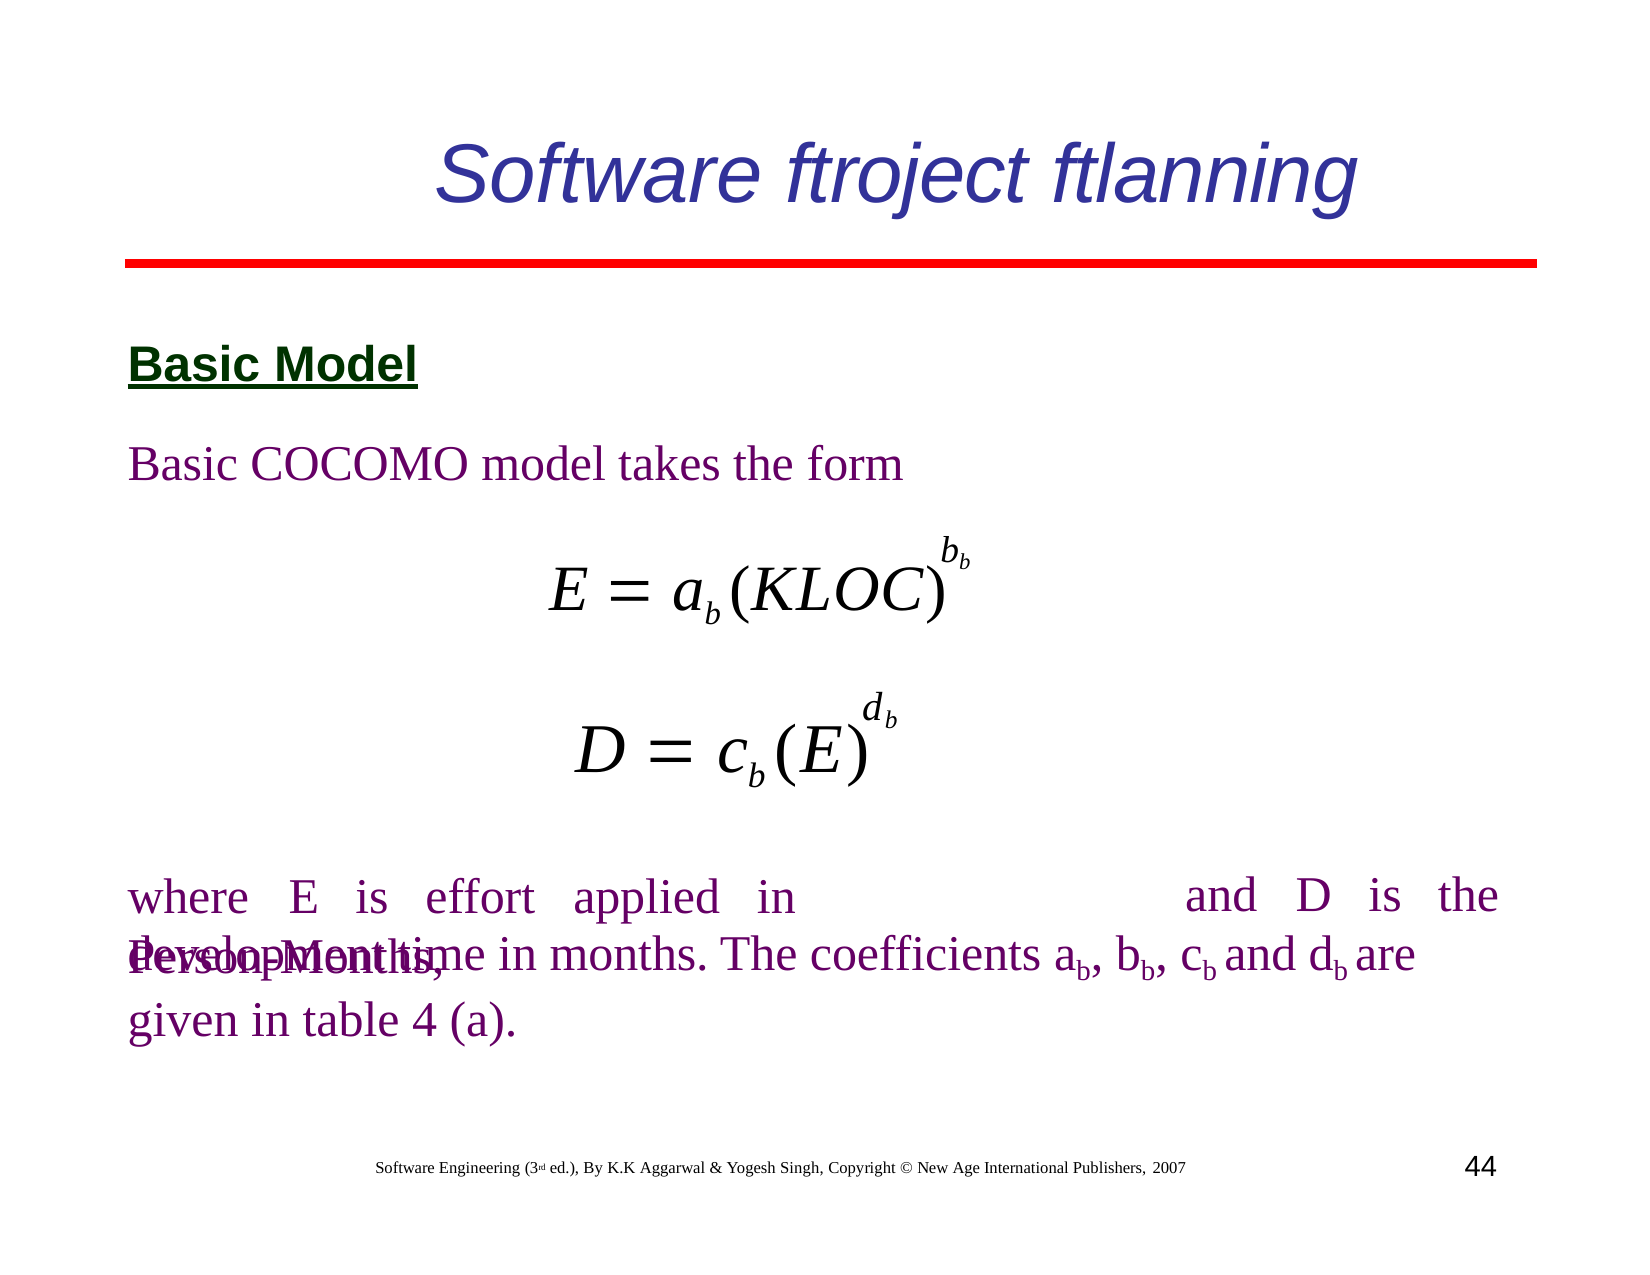

# Software ftroject ftlanning

Basic Model
Basic COCOMO model takes the form
bb
E = ab (KLOC)

db
D = cb (E)
where	E	is	effort	applied	in	Person-Months,
and	D	is	the
development time in months. The coefficients ab, bb, cb and db are  given in table 4 (a).
44
Software Engineering (3rd  ed.), By K.K Aggarwal & Yogesh Singh, Copyright © New Age International Publishers, 2007